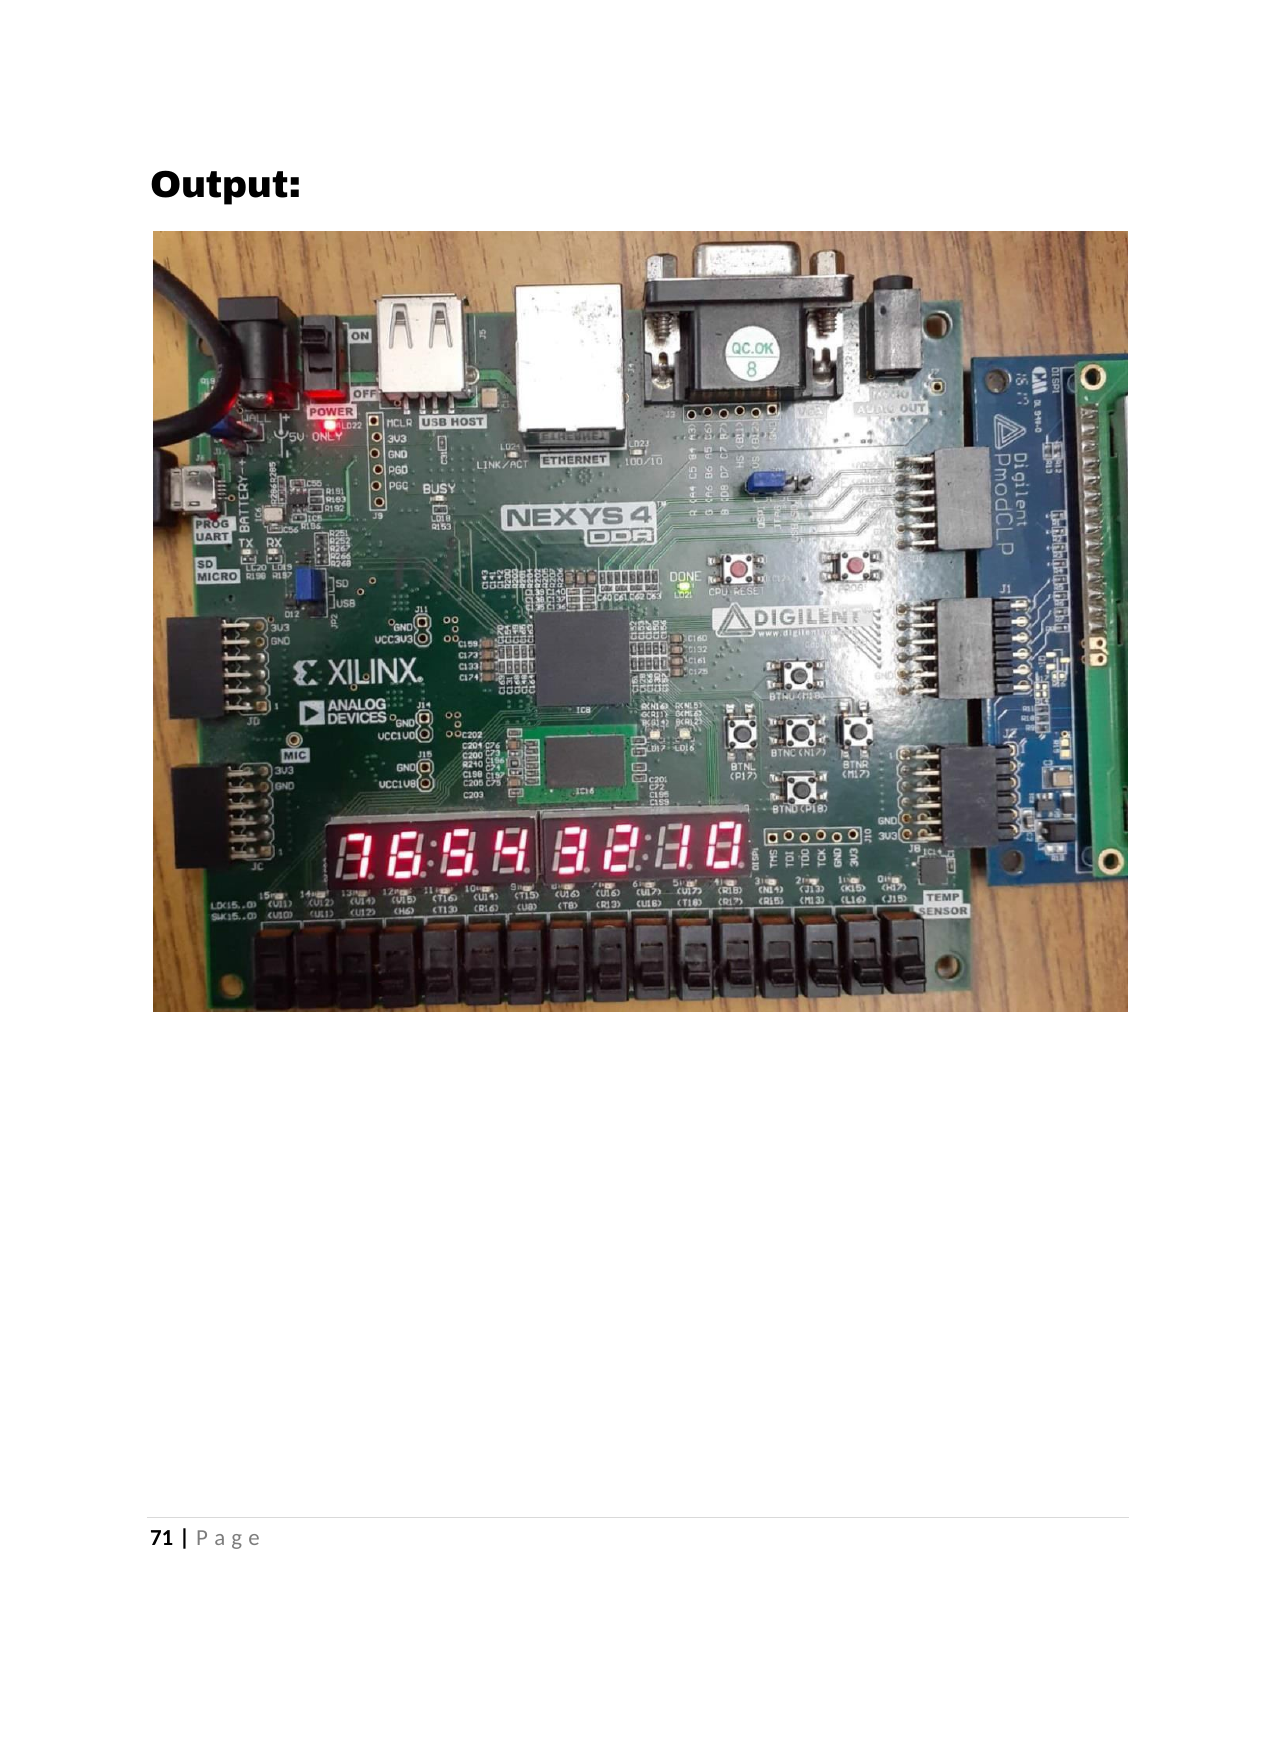

Output:

71 | P a g e